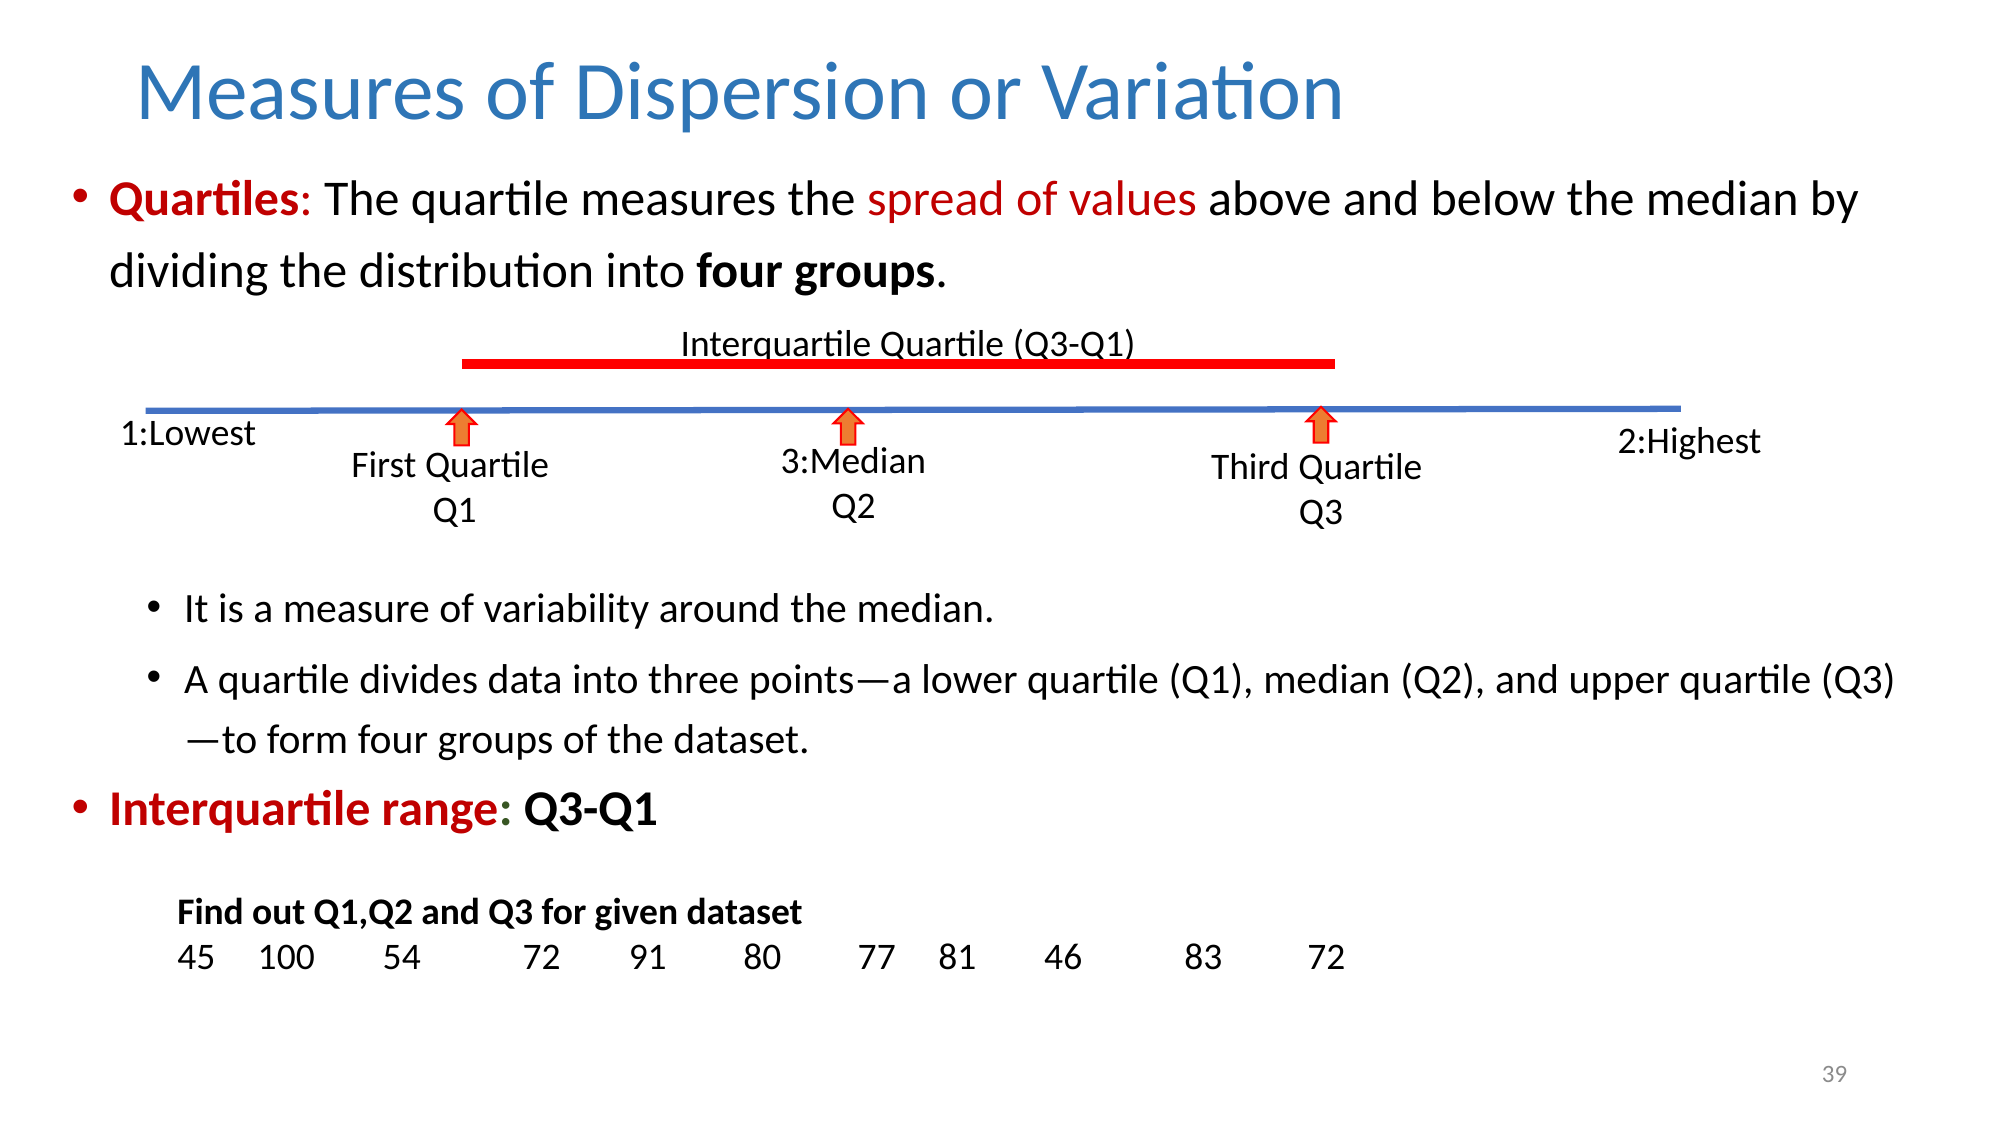

Measures of Dispersion or Variation
Quartiles: The quartile measures the spread of values above and below the median by dividing the distribution into four groups.

It is a measure of variability around the median.
A quartile divides data into three points—a lower quartile (Q1), median (Q2), and upper quartile (Q3)—to form four groups of the dataset.
Interquartile range: Q3-Q1

Interquartile Quartile (Q3-Q1)
1:Lowest

2:Highest

3:Median
Q2
First Quartile
Q1
Third Quartile
Q3
Find out Q1,Q2 and Q3 for given dataset
45     100        54            72        91         80         77     81        46            83          72
39